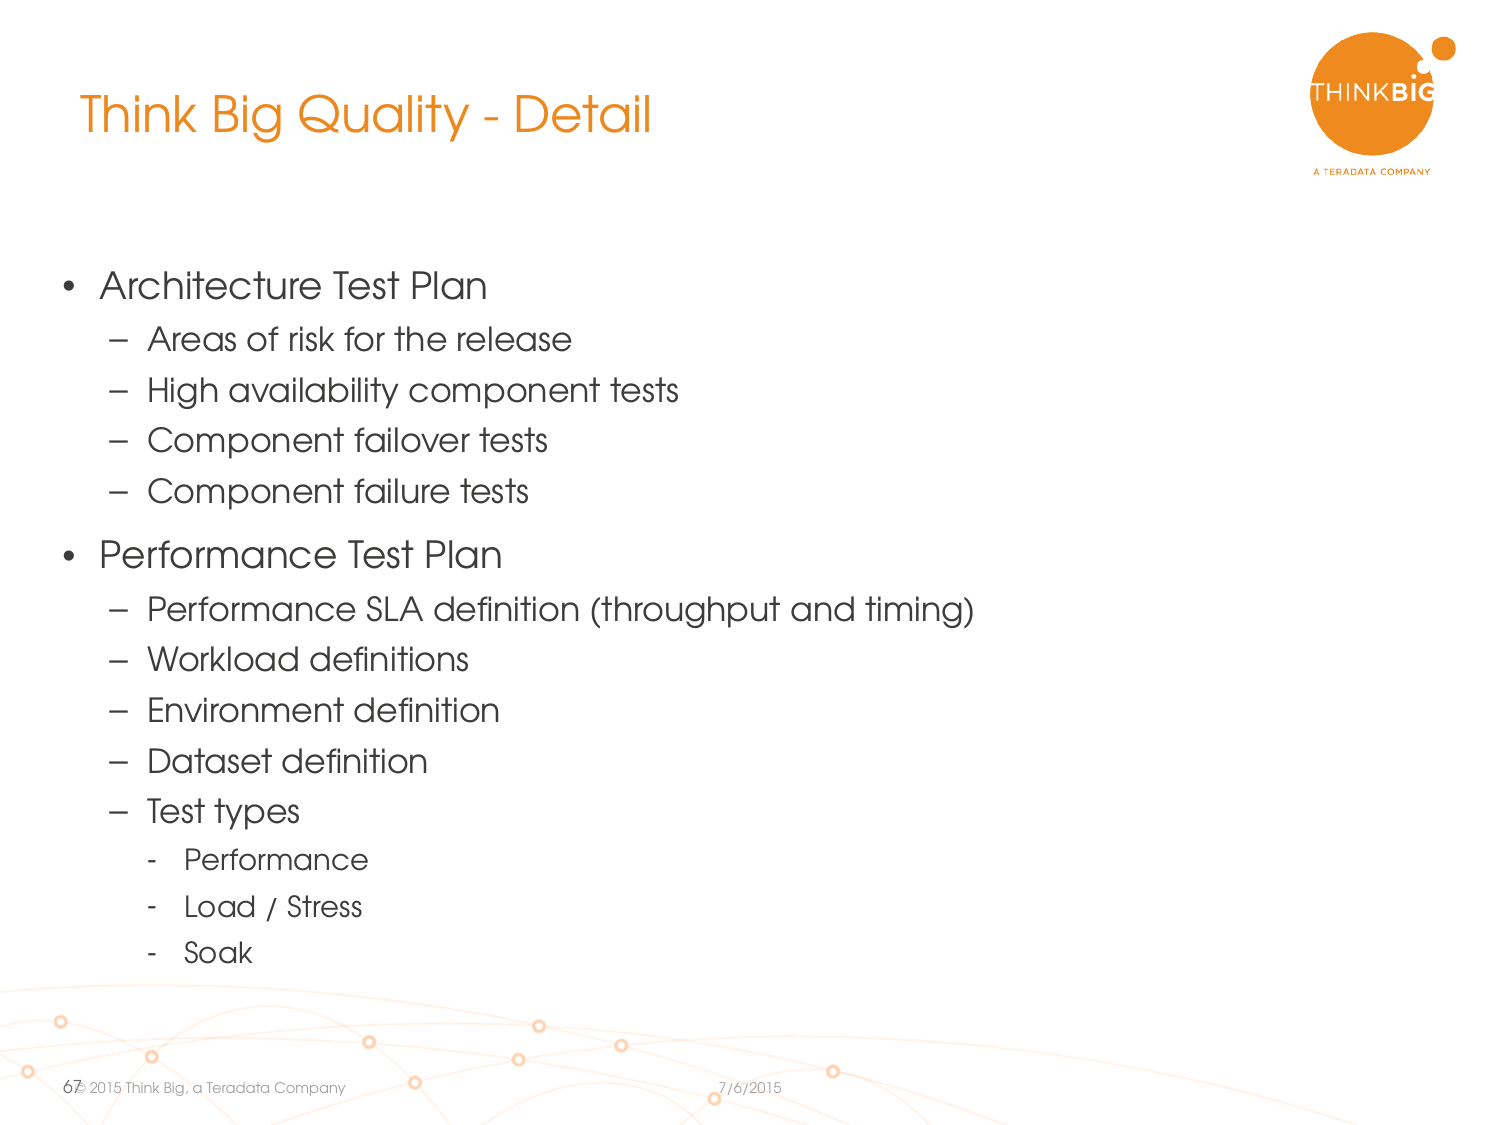

# Think Big Quality - Detail
Architecture Test Plan
Areas of risk for the release
High availability component tests
Component failover tests
Component failure tests
Performance Test Plan
Performance SLA definition (throughput and timing)
Workload definitions
Environment definition
Dataset definition
Test types
Performance
Load / Stress
Soak
7/6/2015
© 2015 Think Big, a Teradata Company